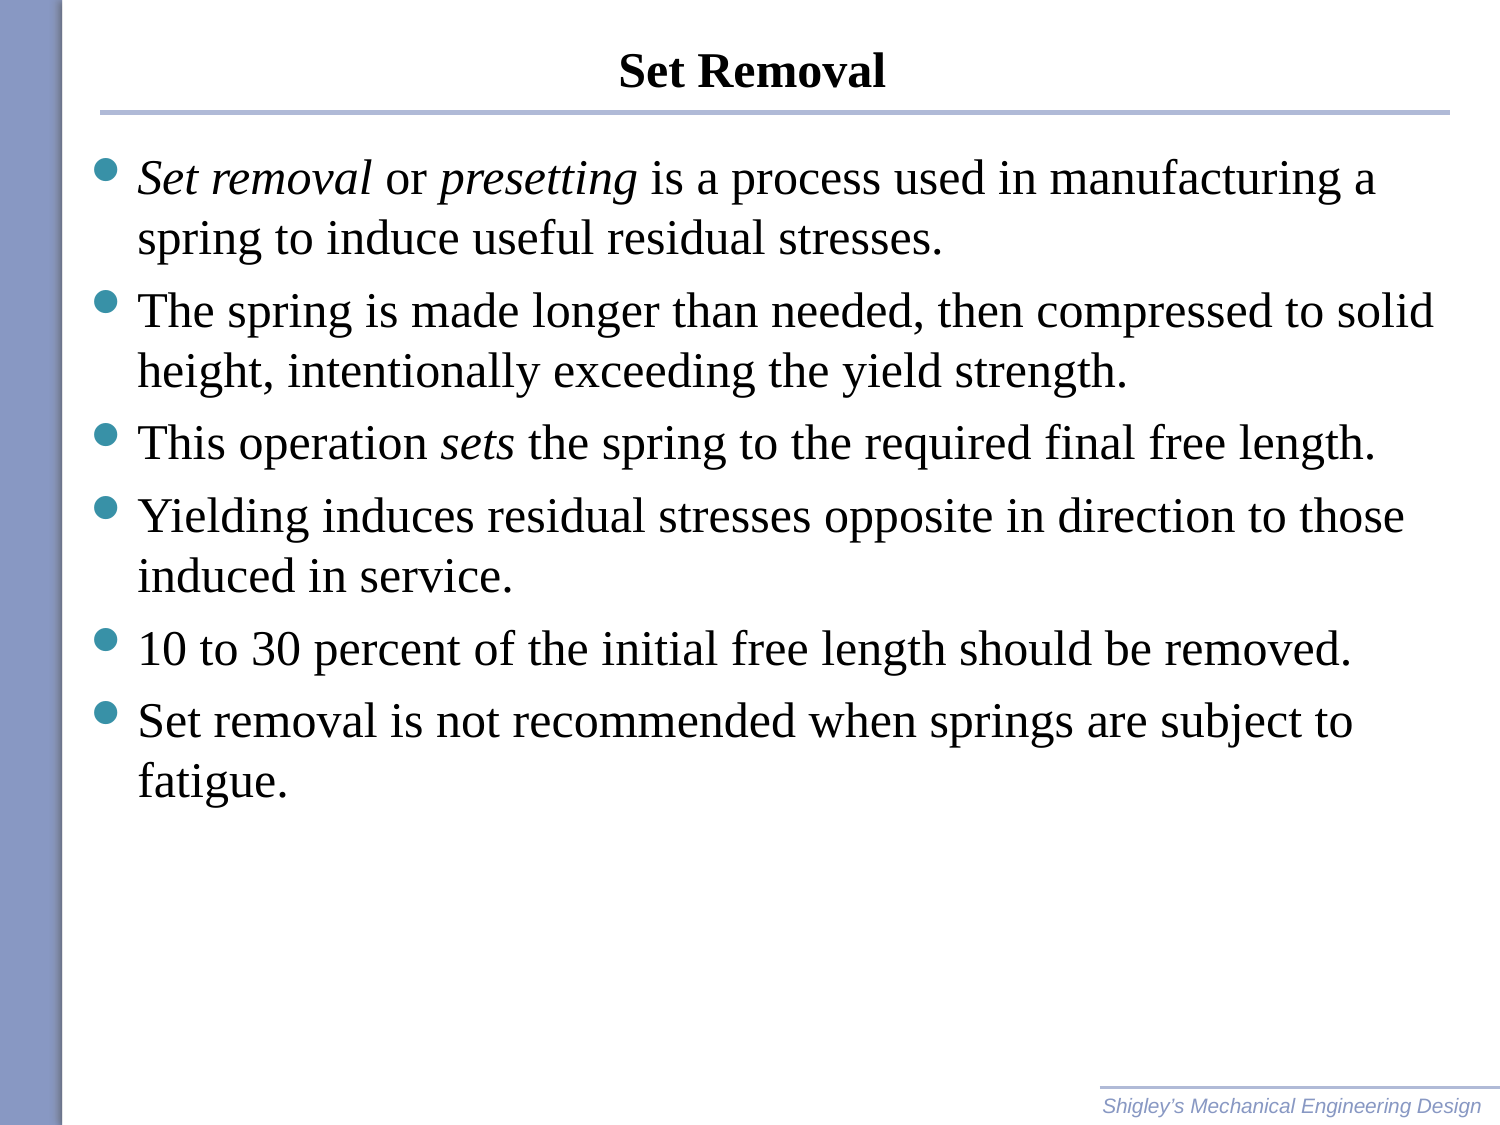

# Set Removal
Set removal or presetting is a process used in manufacturing a spring to induce useful residual stresses.
The spring is made longer than needed, then compressed to solid height, intentionally exceeding the yield strength.
This operation sets the spring to the required final free length.
Yielding induces residual stresses opposite in direction to those induced in service.
10 to 30 percent of the initial free length should be removed.
Set removal is not recommended when springs are subject to fatigue.
Shigley’s Mechanical Engineering Design